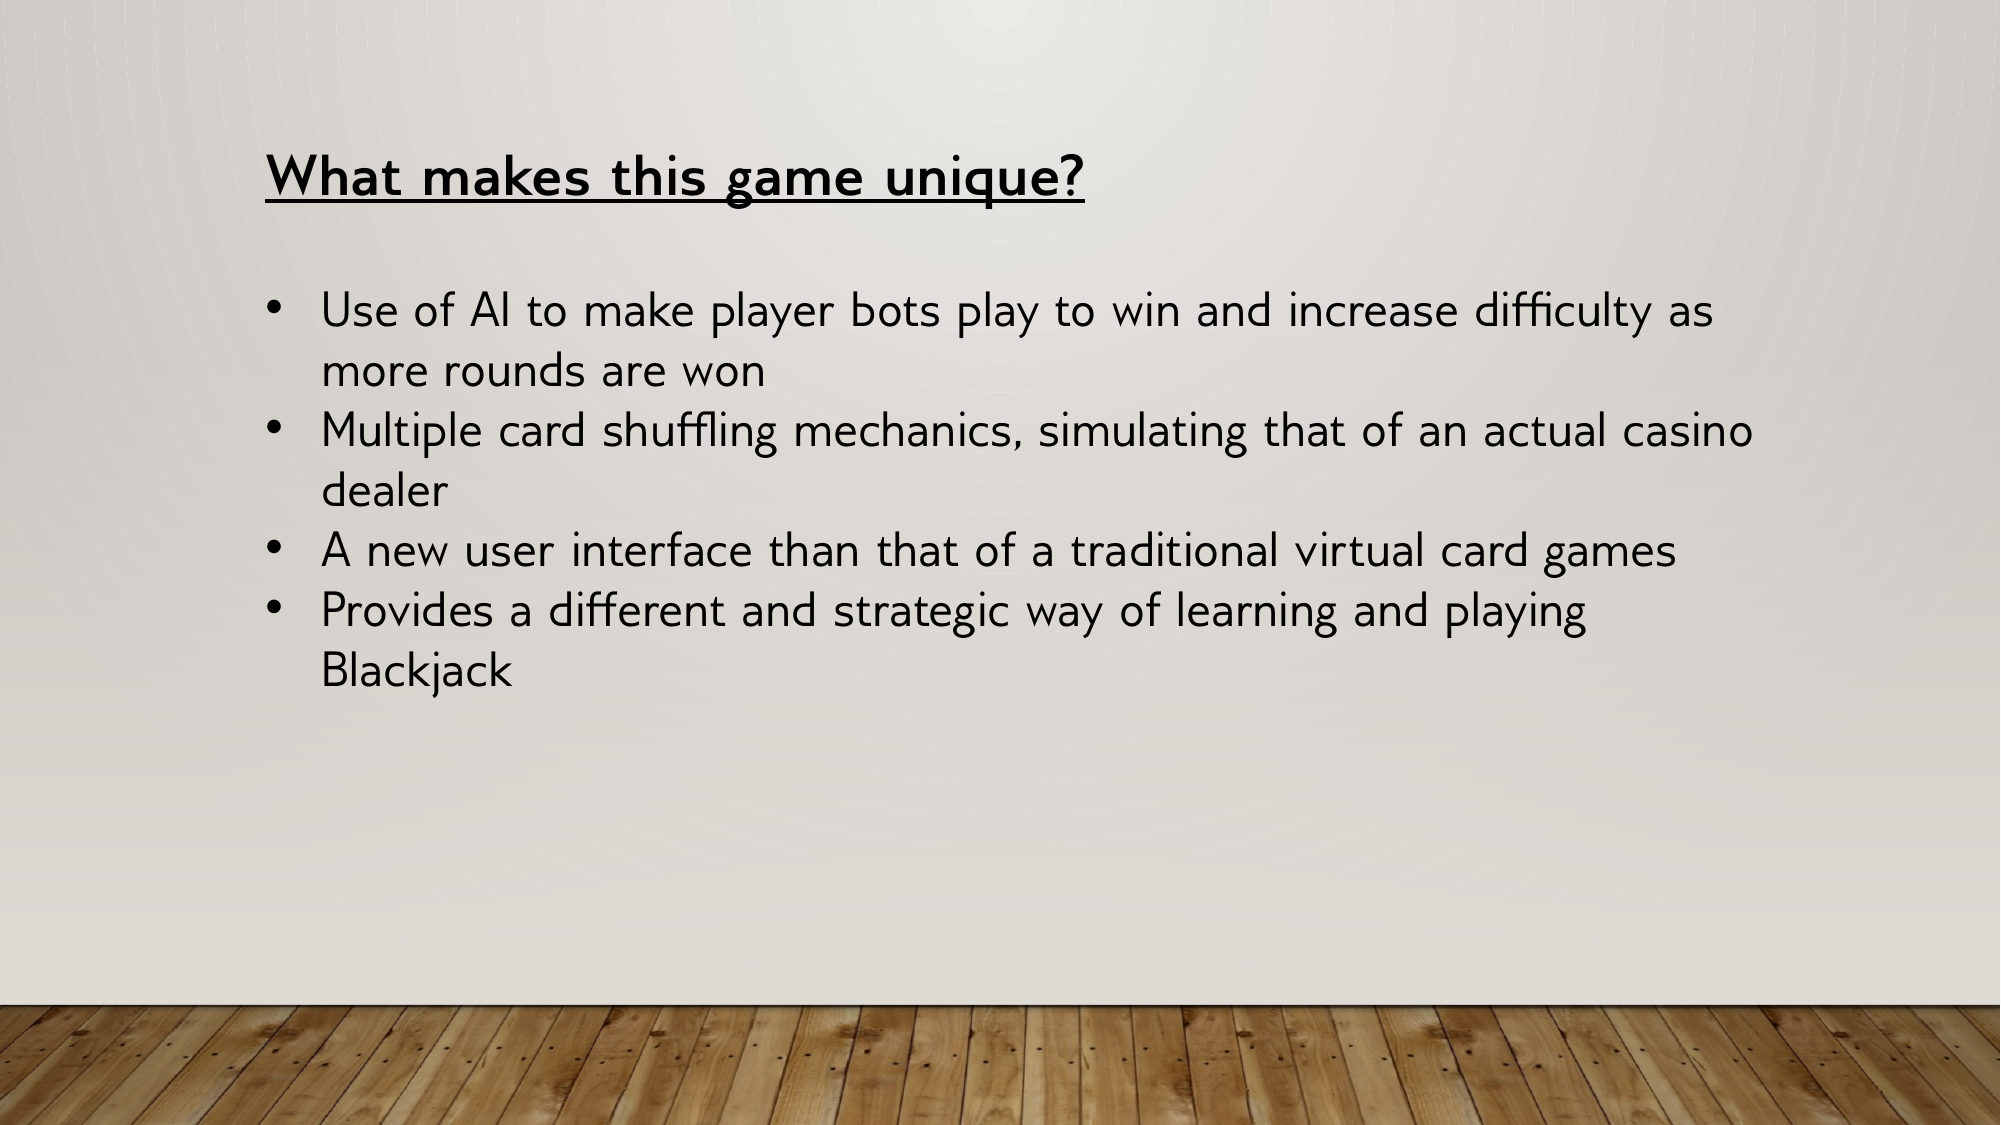

What makes this game unique?

Use of AI to make player bots play to win and increase difficulty as more rounds are won
Multiple card shuffling mechanics, simulating that of an actual casino dealer
A new user interface than that of a traditional virtual card games
Provides a different and strategic way of learning and playing Blackjack